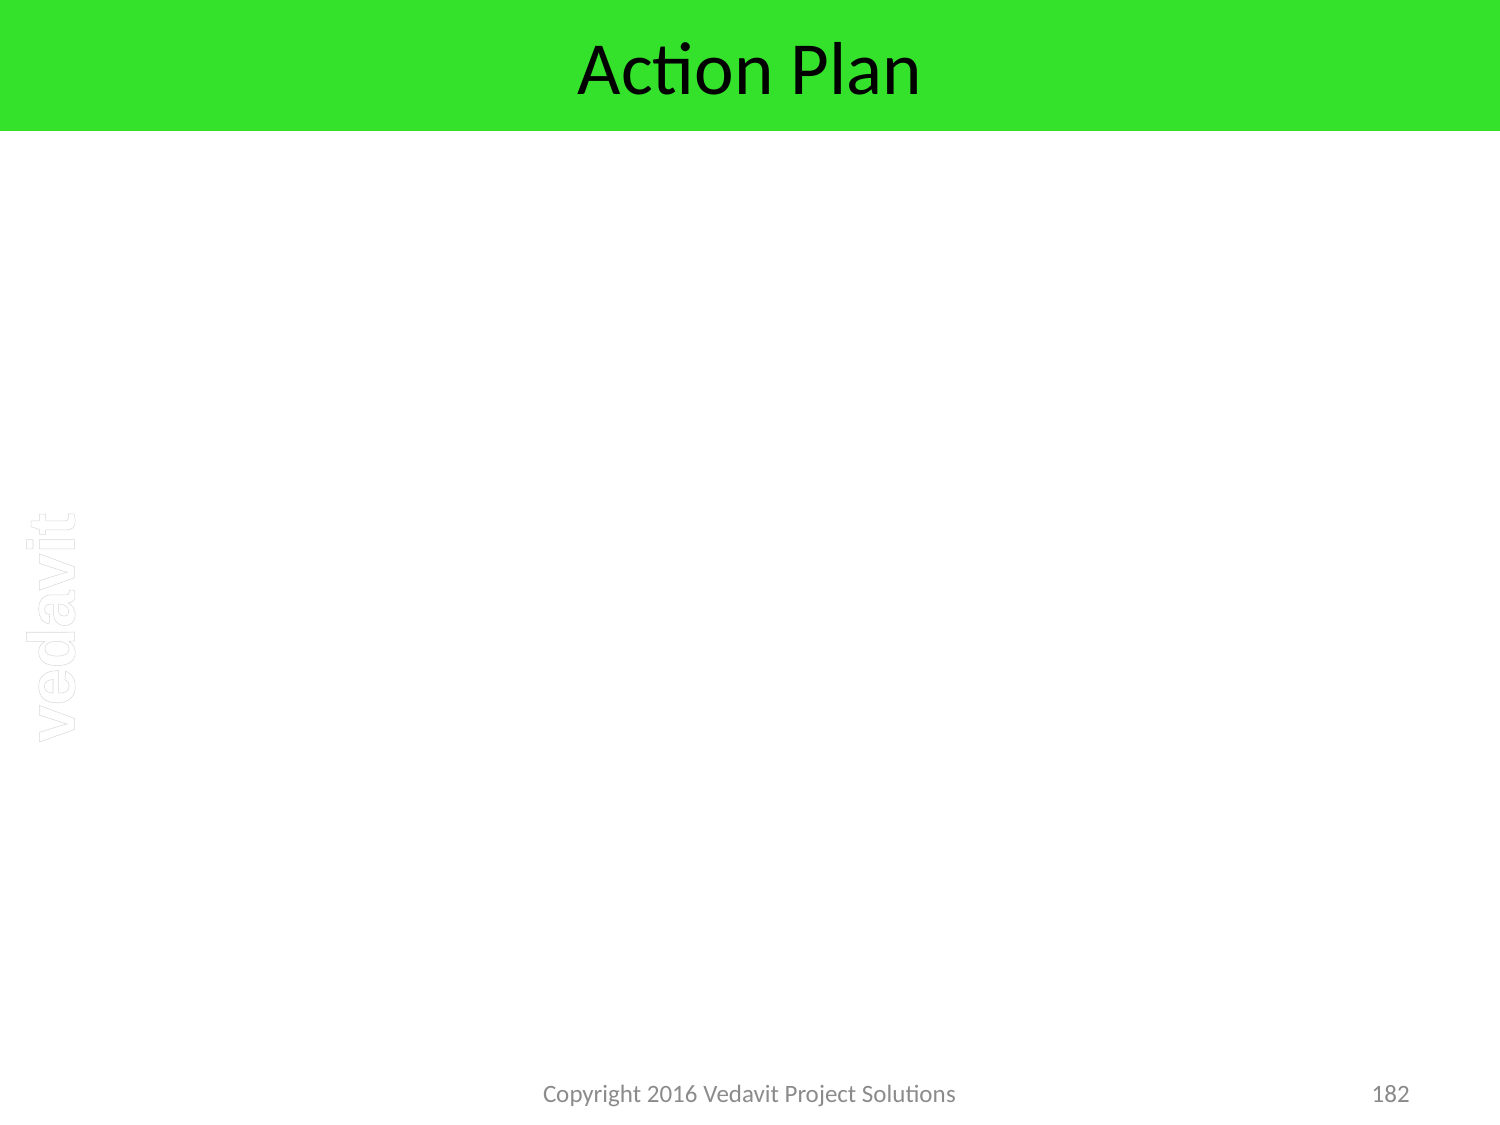

# Action Plan

Copyright 2016 Vedavit Project Solutions
182